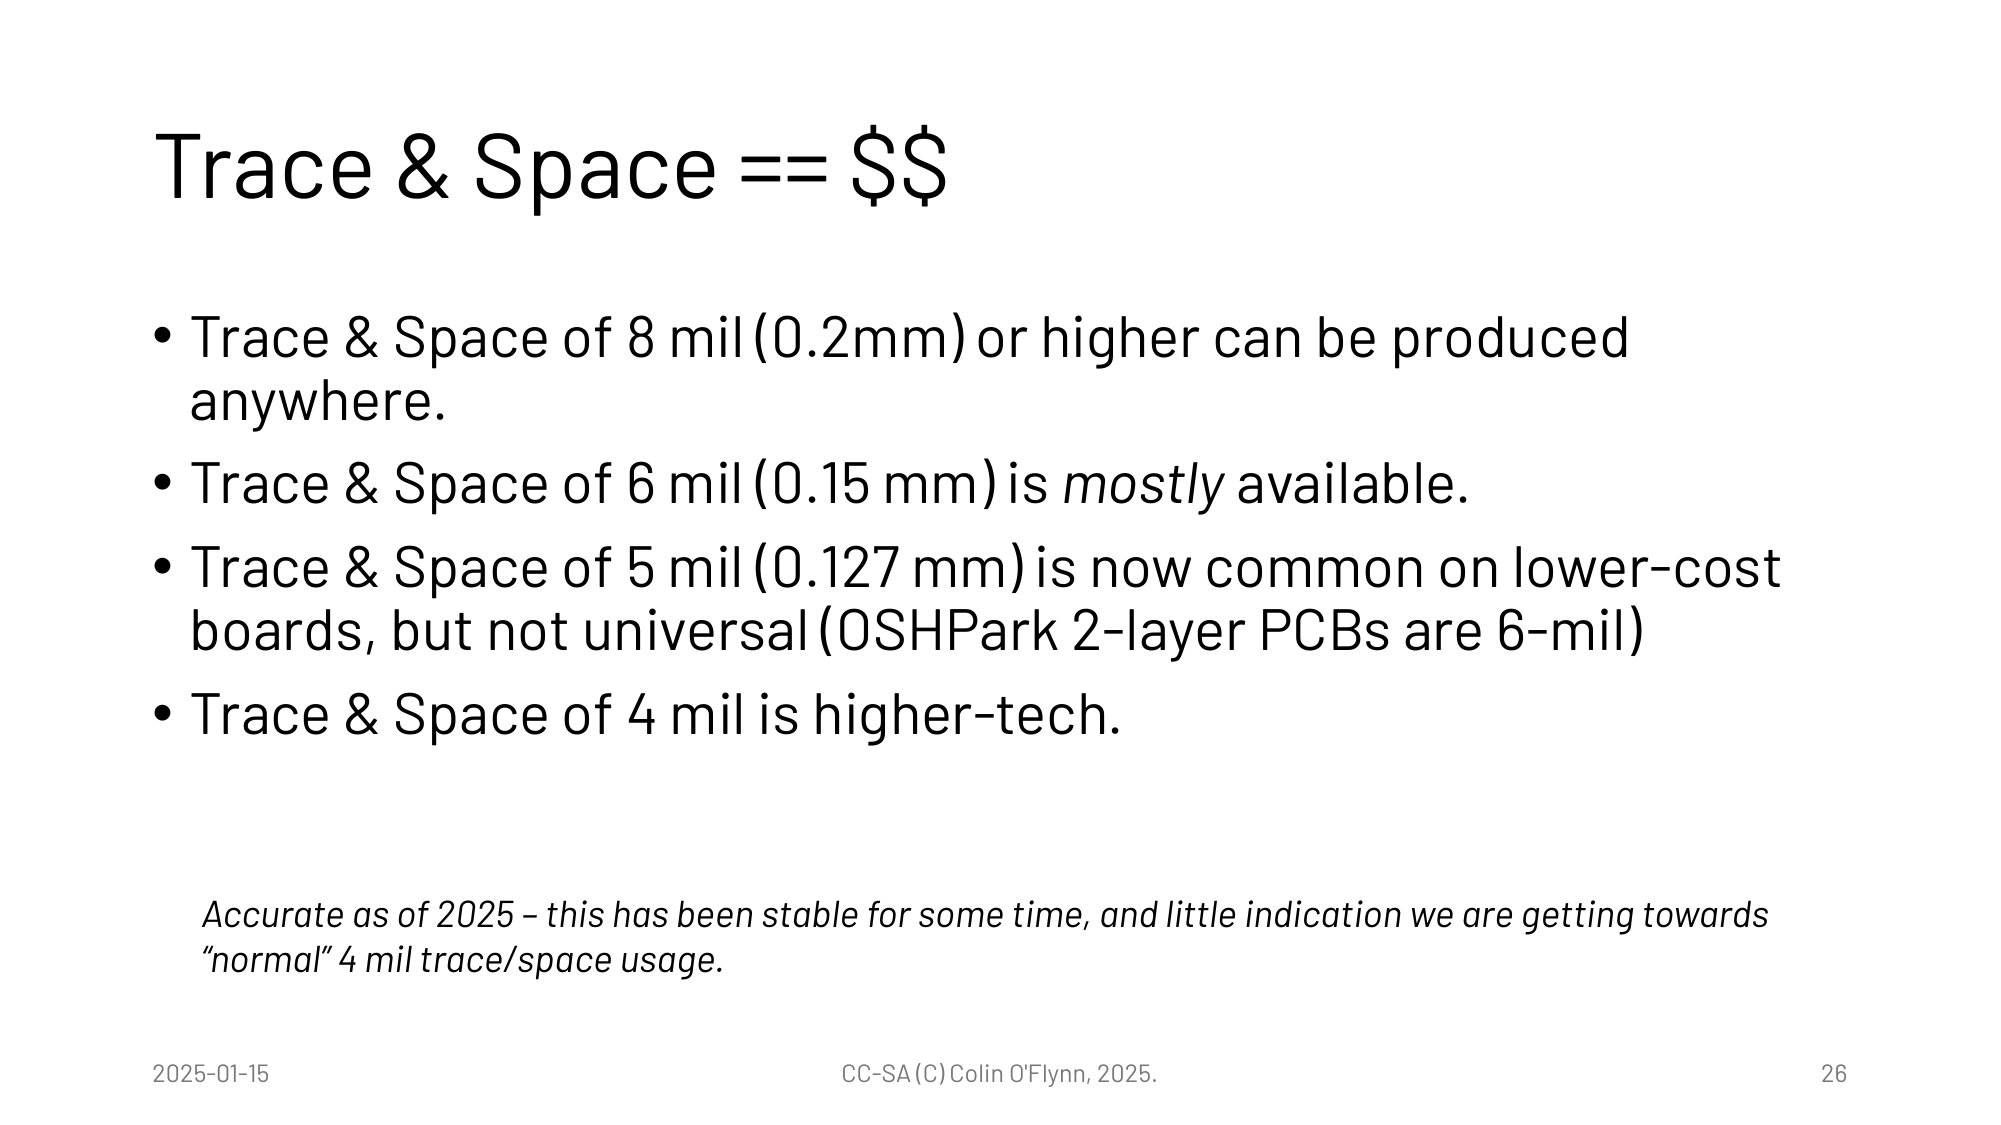

# Trace & Space == $$
Trace & Space of 8 mil (0.2mm) or higher can be produced anywhere.
Trace & Space of 6 mil (0.15 mm) is mostly available.
Trace & Space of 5 mil (0.127 mm) is now common on lower-cost boards, but not universal (OSHPark 2-layer PCBs are 6-mil)
Trace & Space of 4 mil is higher-tech.
Accurate as of 2025 – this has been stable for some time, and little indication we are getting towards “normal” 4 mil trace/space usage.
2025-01-15
CC-SA (C) Colin O'Flynn, 2025.
26